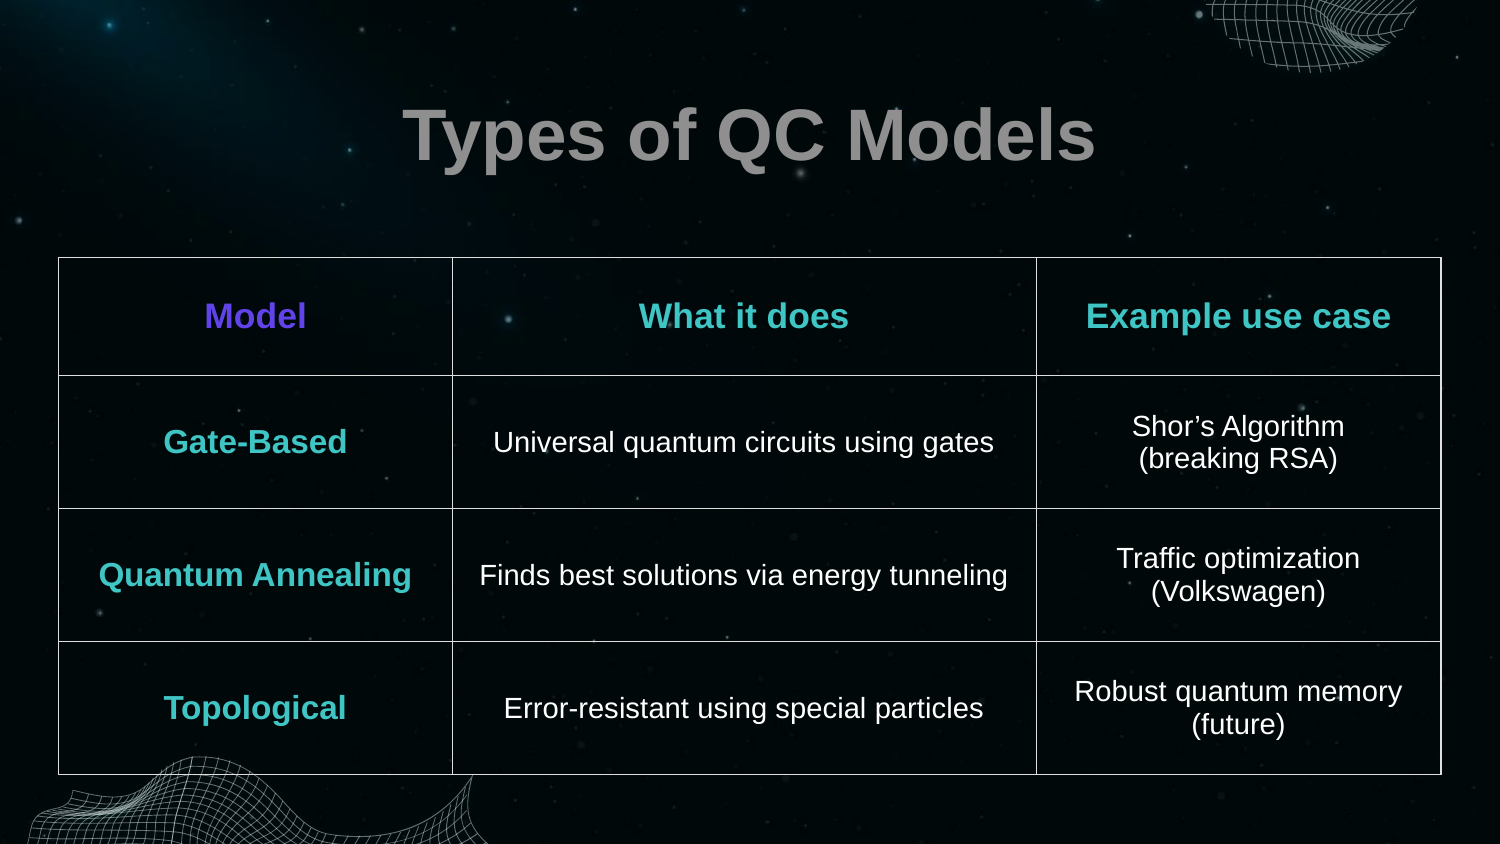

# Types of QC Models
| Model | What it does | Example use case |
| --- | --- | --- |
| Gate-Based | Universal quantum circuits using gates | Shor’s Algorithm (breaking RSA) |
| Quantum Annealing | Finds best solutions via energy tunneling | Traffic optimization (Volkswagen) |
| Topological | Error-resistant using special particles | Robust quantum memory (future) |